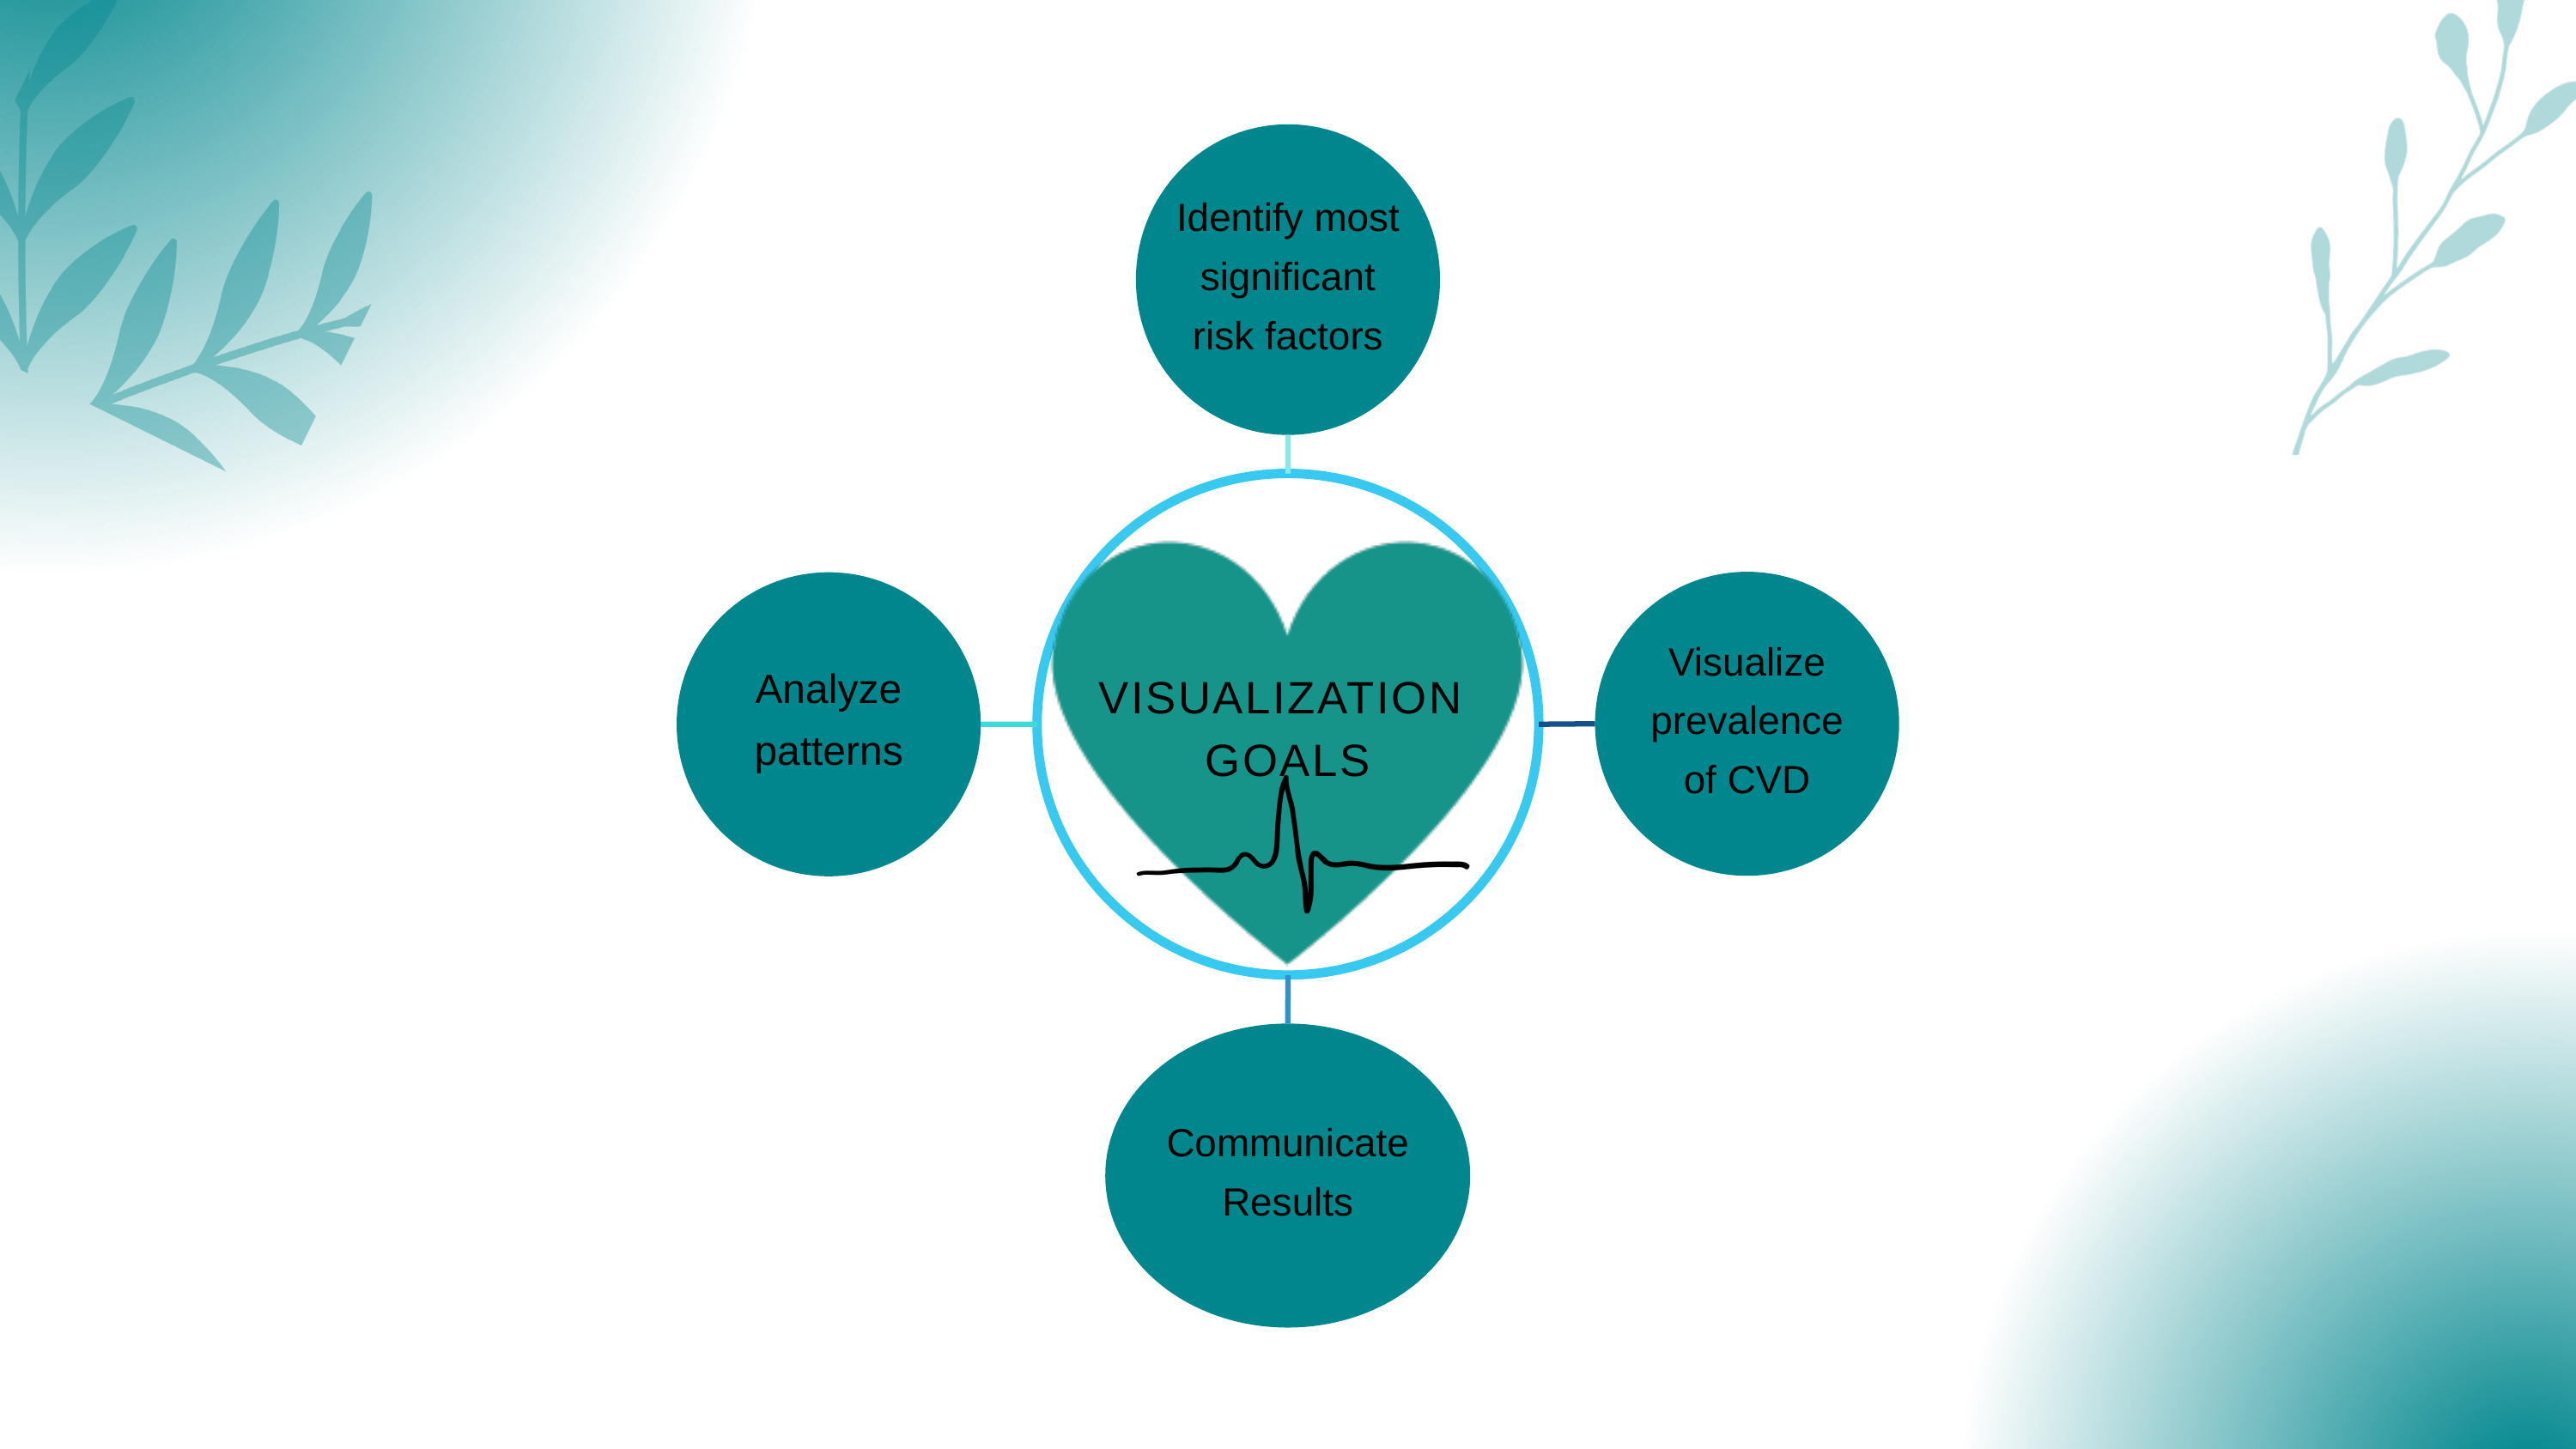

Identify most significant risk factors

Visualize prevalence of CVD

Analyze patterns
VISUALIZATION
GOALS

Communicate Results